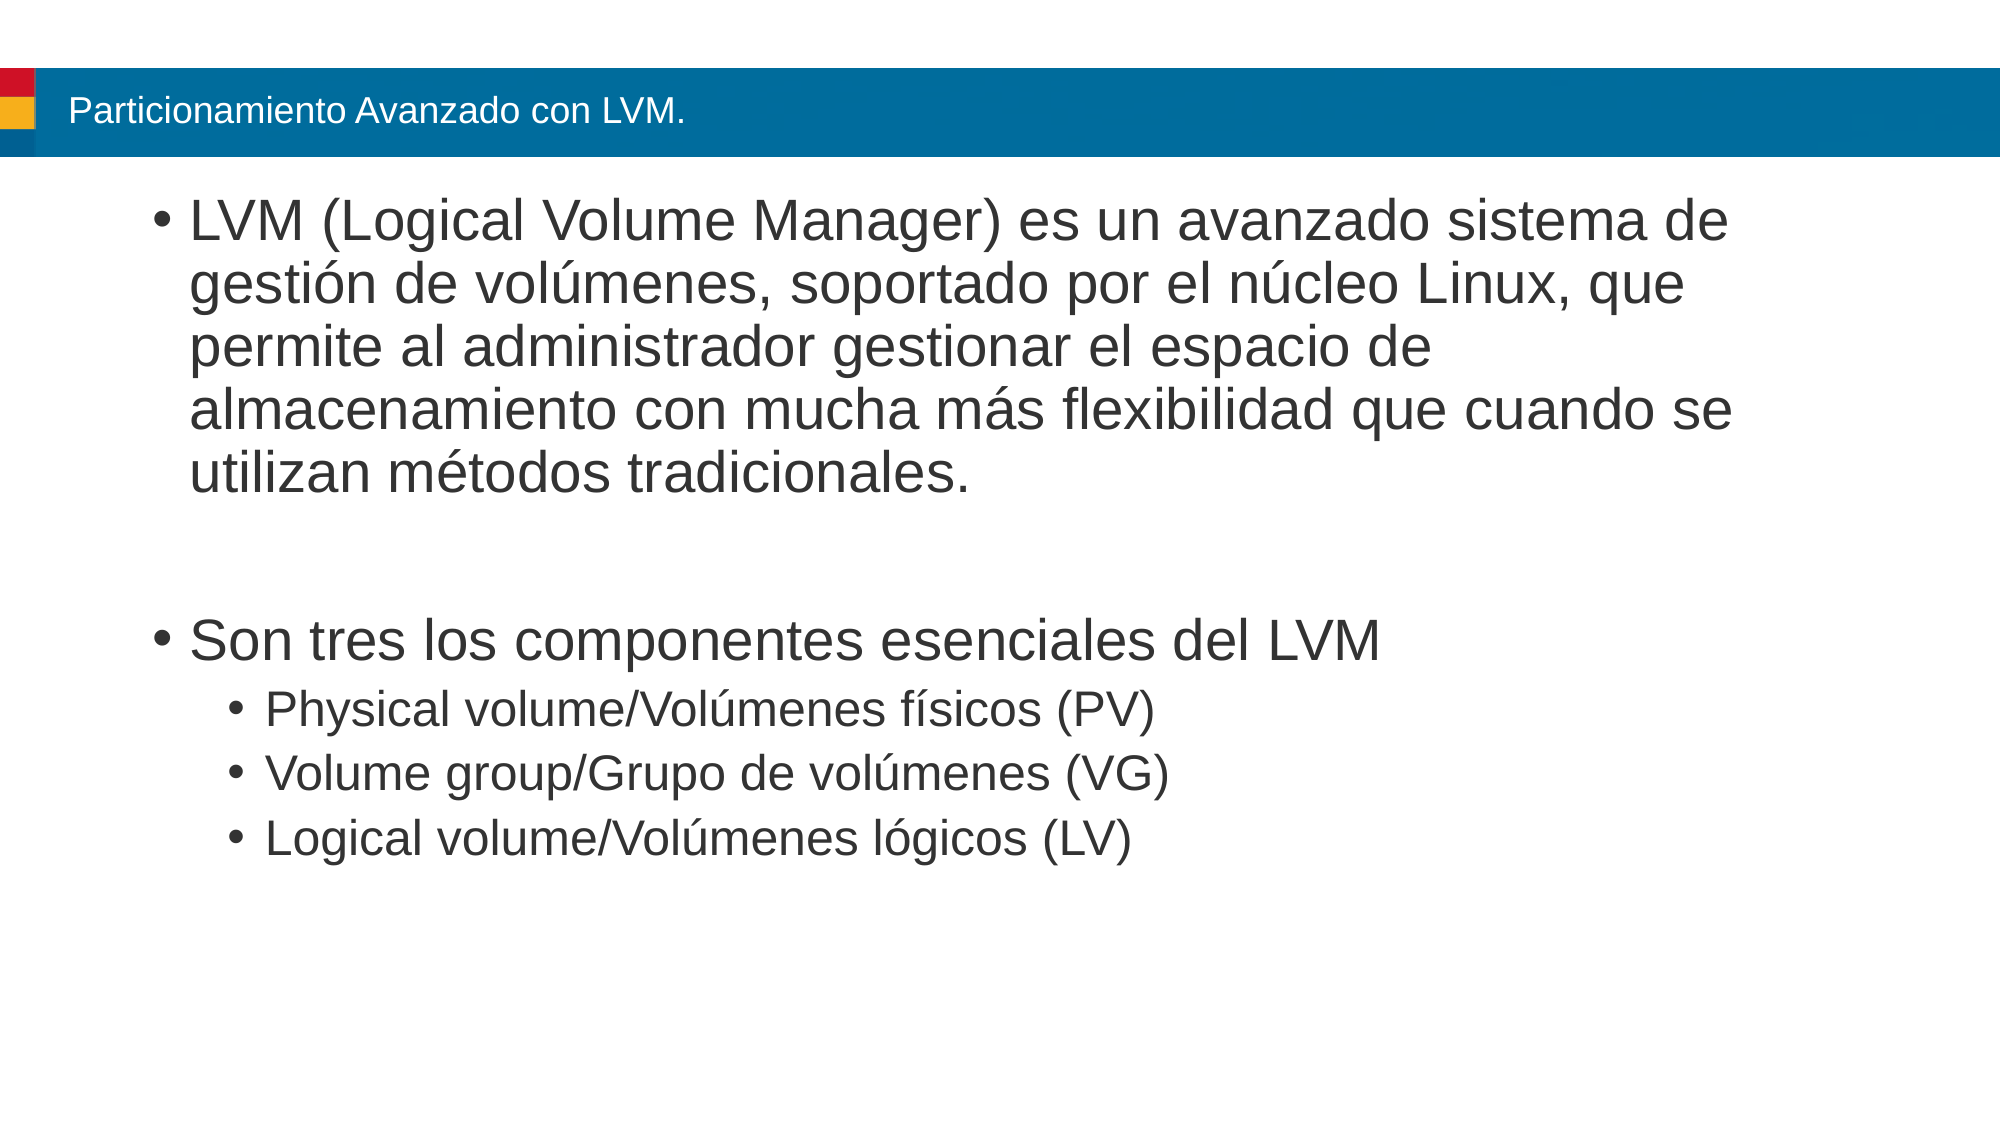

# Particionamiento Avanzado con LVM.
LVM (Logical Volume Manager) es un avanzado sistema de gestión de volúmenes, soportado por el núcleo Linux, que permite al administrador gestionar el espacio de almacenamiento con mucha más flexibilidad que cuando se utilizan métodos tradicionales.

Son tres los componentes esenciales del LVM
Physical volume/Volúmenes físicos (PV)
Volume group/Grupo de volúmenes (VG)
Logical volume/Volúmenes lógicos (LV)